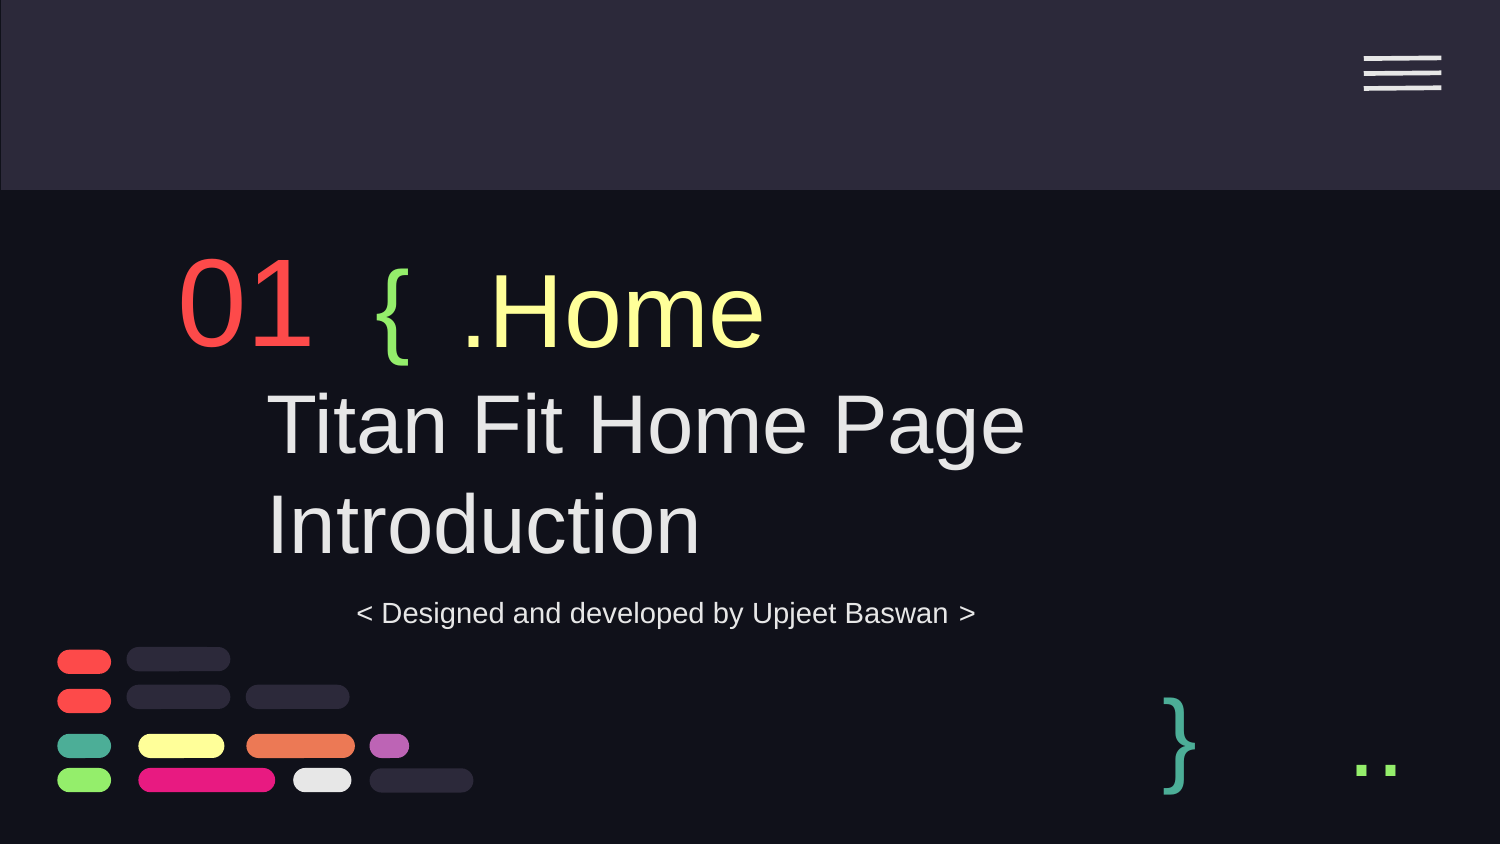

01
{
.Home
# Titan Fit Home Page Introduction
< Designed and developed by Upjeet Baswan >

}
..